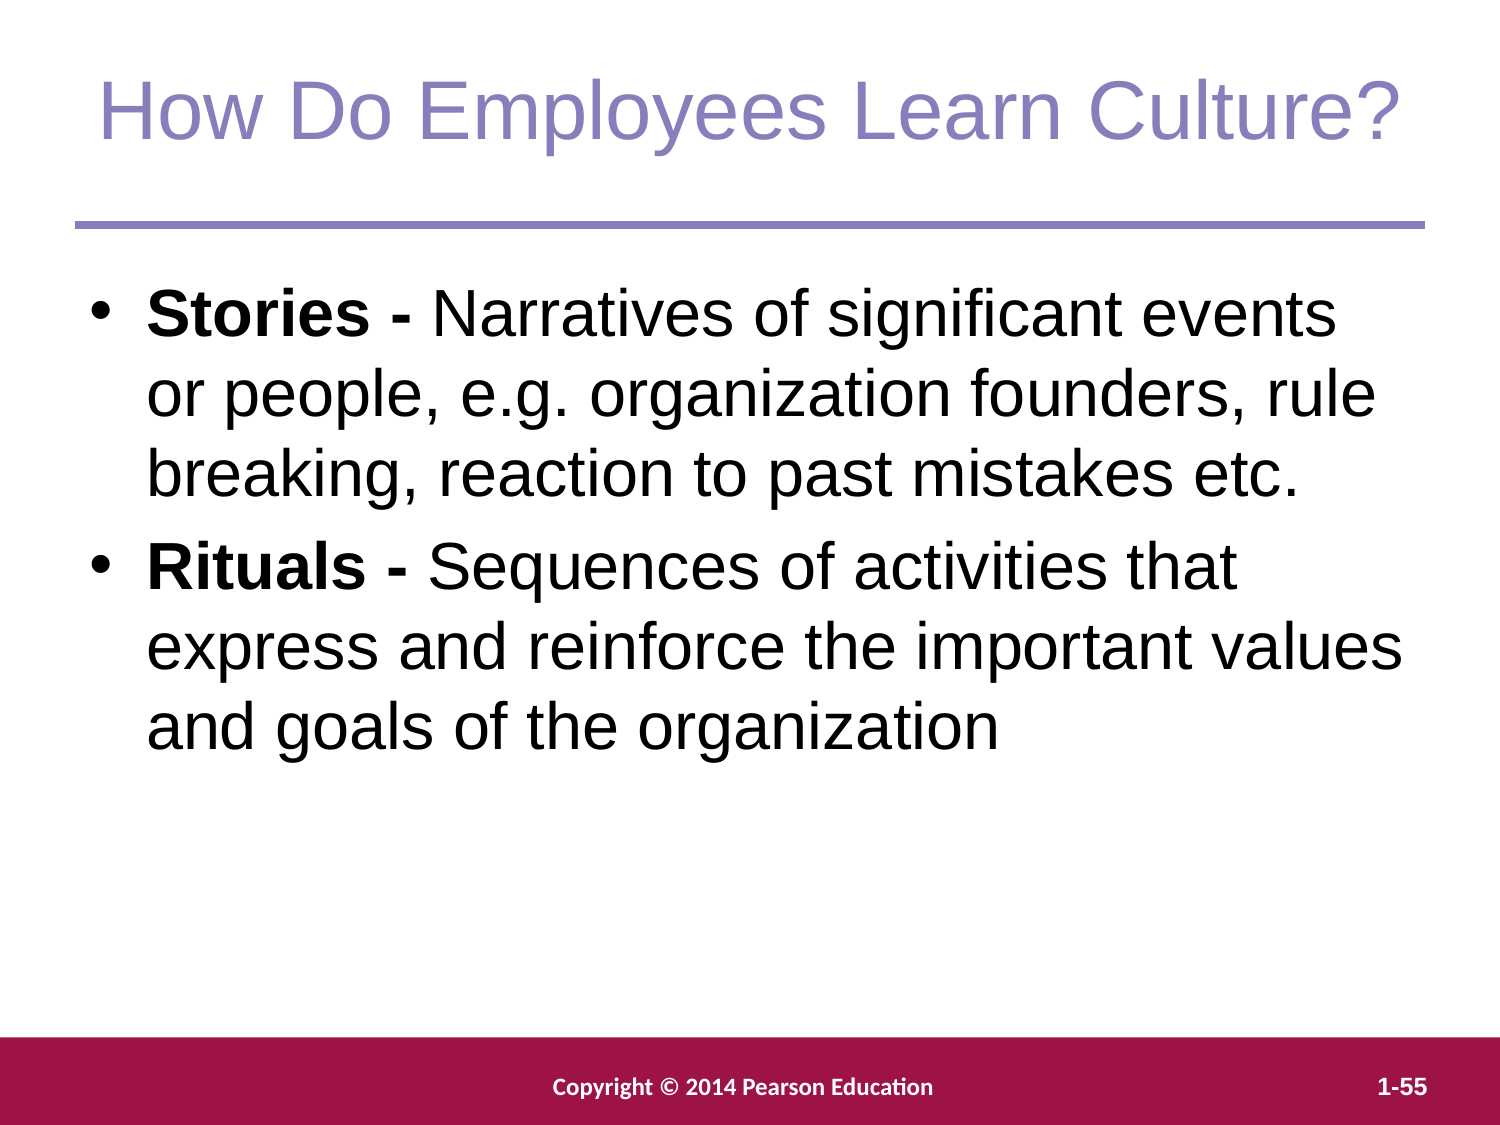

How Do Employees Learn Culture?
Stories - Narratives of significant events or people, e.g. organization founders, rule breaking, reaction to past mistakes etc.
Rituals - Sequences of activities that express and reinforce the important values and goals of the organization